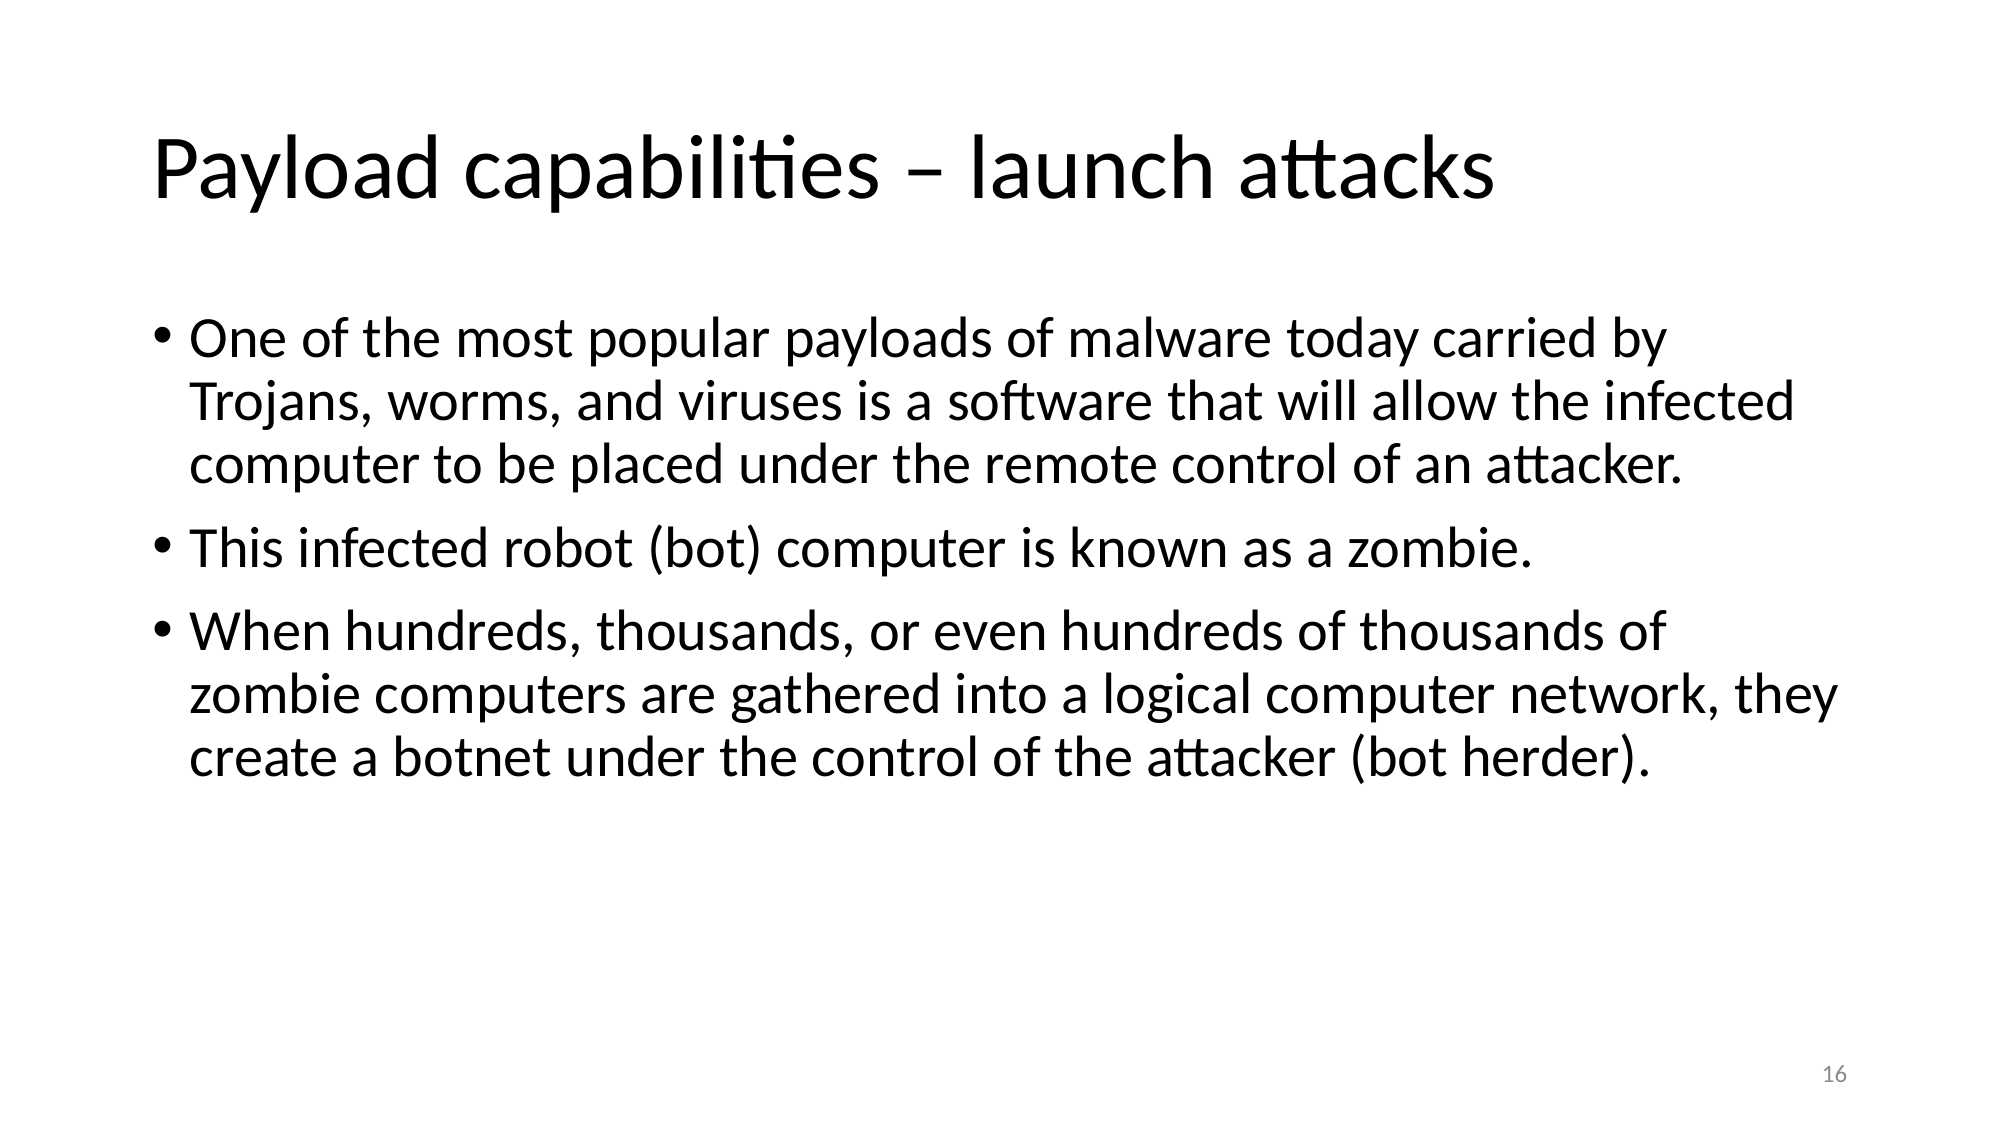

# Payload capabilities – launch attacks
One of the most popular payloads of malware today carried by Trojans, worms, and viruses is a software that will allow the infected computer to be placed under the remote control of an attacker.
This infected robot (bot) computer is known as a zombie.
When hundreds, thousands, or even hundreds of thousands of zombie computers are gathered into a logical computer network, they create a botnet under the control of the attacker (bot herder).
16